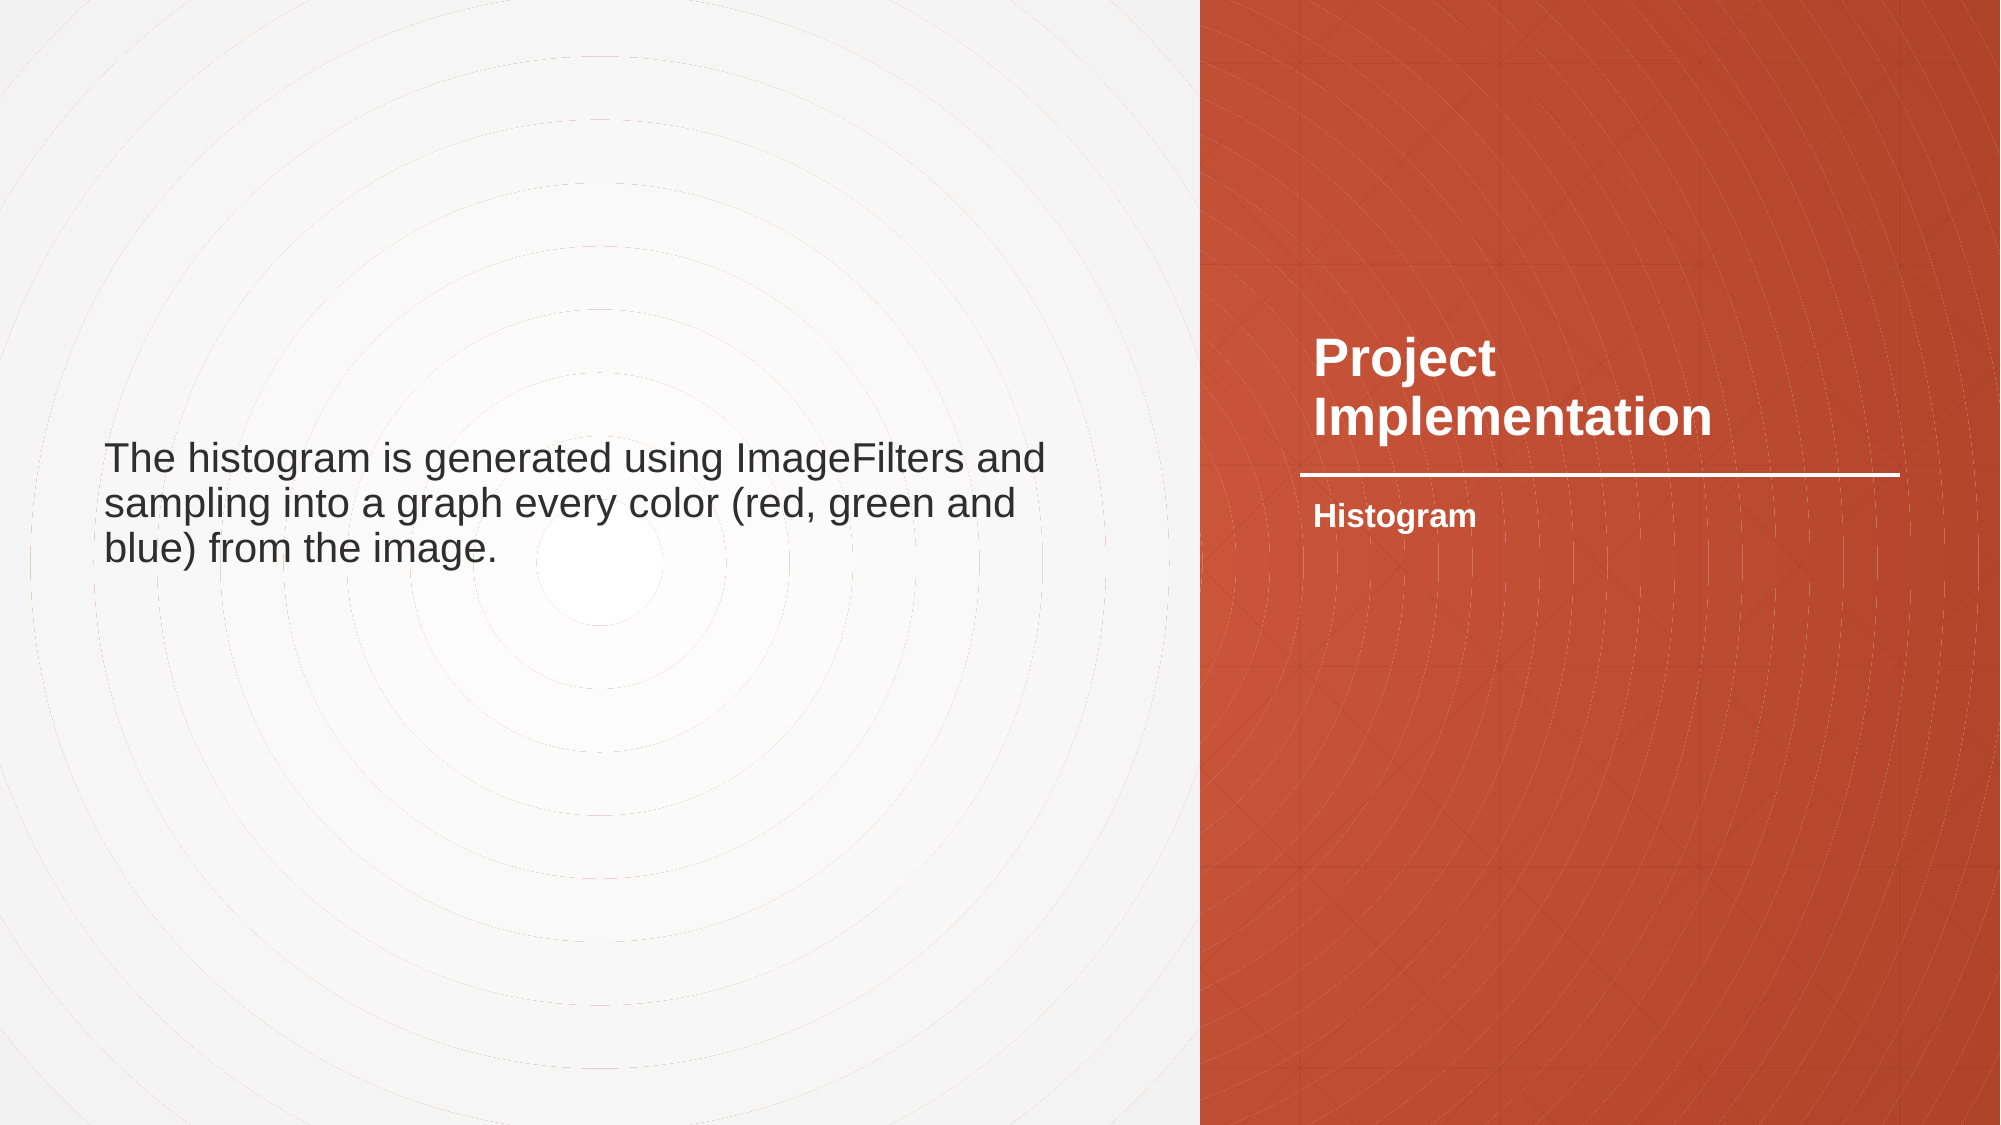

The histogram is generated using ImageFilters and sampling into a graph every color (red, green and blue) from the image.
# Project Implementation
Histogram